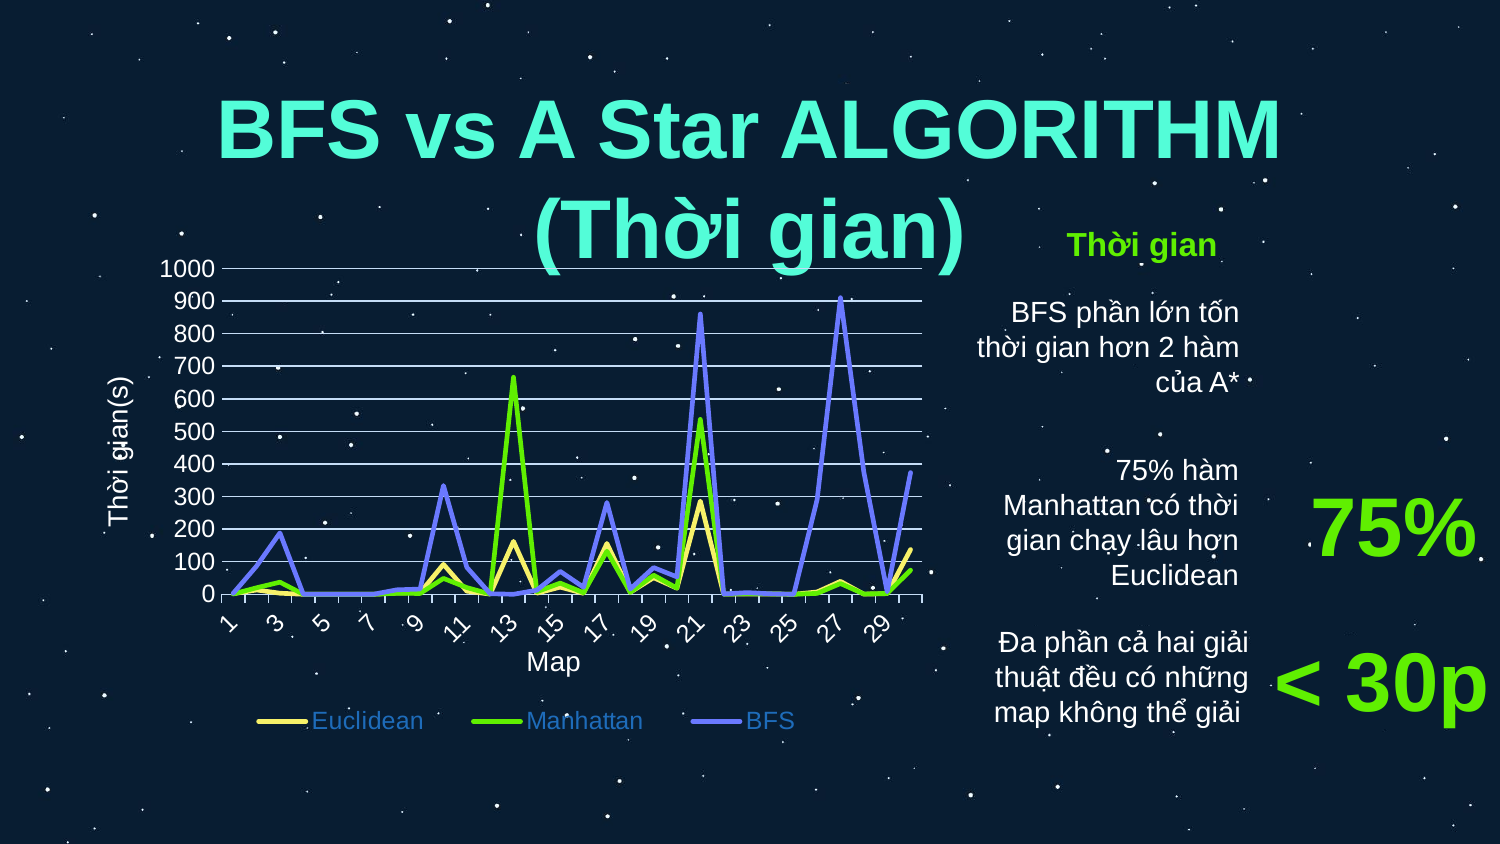

# BFS vs A Star ALGORITHM (Thời gian)
Thời gian

### Chart

| Category | Euclidean | Manhattan | BFS |
|---|---|---|---|
| 1 | 1.50397872924804 | 0.77 | 2.82 |
| 2 | 13.127474784851 | 19.85 | 86.55 |
| 3 | 3.17791247367858 | 37.05 | 188.25 |
| 4 | 0.0 | 0.0 | 0.0 |
| 5 | 0.0 | 0.0 | 0.0 |
| 6 | 0.0 | 0.0 | 0.0 |
| 7 | 0.0 | 0.0 | 0.0 |
| 8 | 3.557621717453 | 2.74 | 13.52 |
| 9 | 4.83134722709655 | 2.41 | 15.82 |
| 10 | 91.8126864433288 | 48.6 | 333.81 |
| 11 | 9.50702595710754 | 20.46 | 82.58 |
| 12 | 0.52 | 0.55 | 1.46 |
| 13 | 162.361945629119 | 666.3 | 0.0 |
| 14 | 3.09 | 7.53 | 12.33 |
| 15 | 21.9084360599517 | 34.15 | 70.27 |
| 16 | 2.87 | 4.68 | 21.45 |
| 17 | 155.754643440246 | 132.18 | 281.6 |
| 18 | 5.93 | 5.97 | 16.1 |
| 19 | 50.88 | 58.4 | 81.9 |
| 20 | 18.6399002075195 | 18.85 | 53.12 |
| 21 | 286.038249492645 | 537.02 | 860.54 |
| 22 | 0.22 | 0.31 | 0.87 |
| 23 | 0.78 | 1.96 | 5.07 |
| 24 | 0.99 | 1.07 | 1.44 |
| 25 | 0.0 | 0.0 | 0.0 |
| 26 | 7.04 | 2.6 | 290.87 |
| 27 | 39.6973791122436 | 32.92 | 910.53 |
| 28 | 0.3 | 0.82 | 374.85 |
| 29 | 1.98 | 2.52 | 7.59 |
| 30 | 137.062644481658 | 73.87 | 373.72 |
BFS phần lớn tốn thời gian hơn 2 hàm của A*
75% hàm Manhattan có thời gian chạy lâu hơn Euclidean
75%

Đa phần cả hai giải thuật đều có những map không thể giải
< 30p